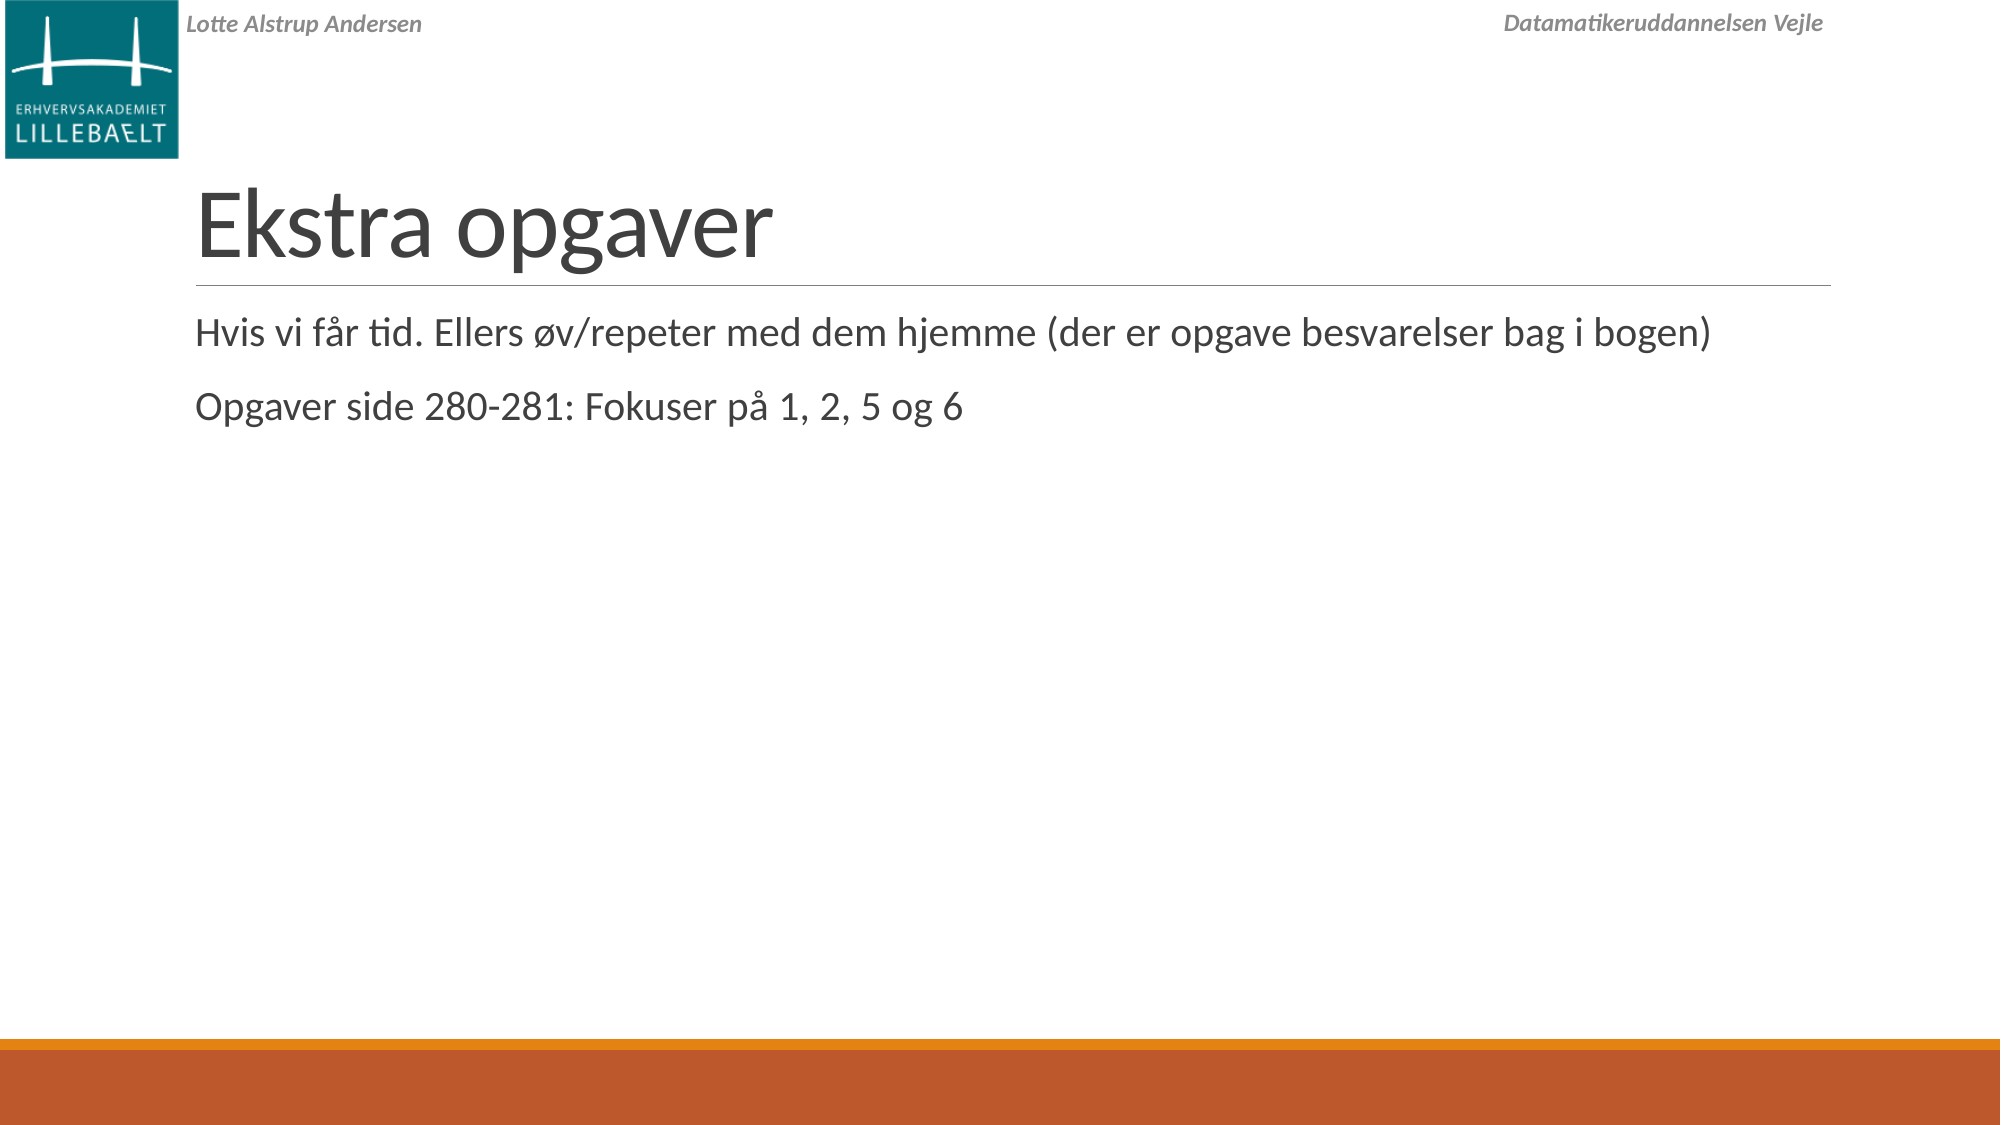

# Ekstra opgaver
Hvis vi får tid. Ellers øv/repeter med dem hjemme (der er opgave besvarelser bag i bogen)
Opgaver side 280-281: Fokuser på 1, 2, 5 og 6